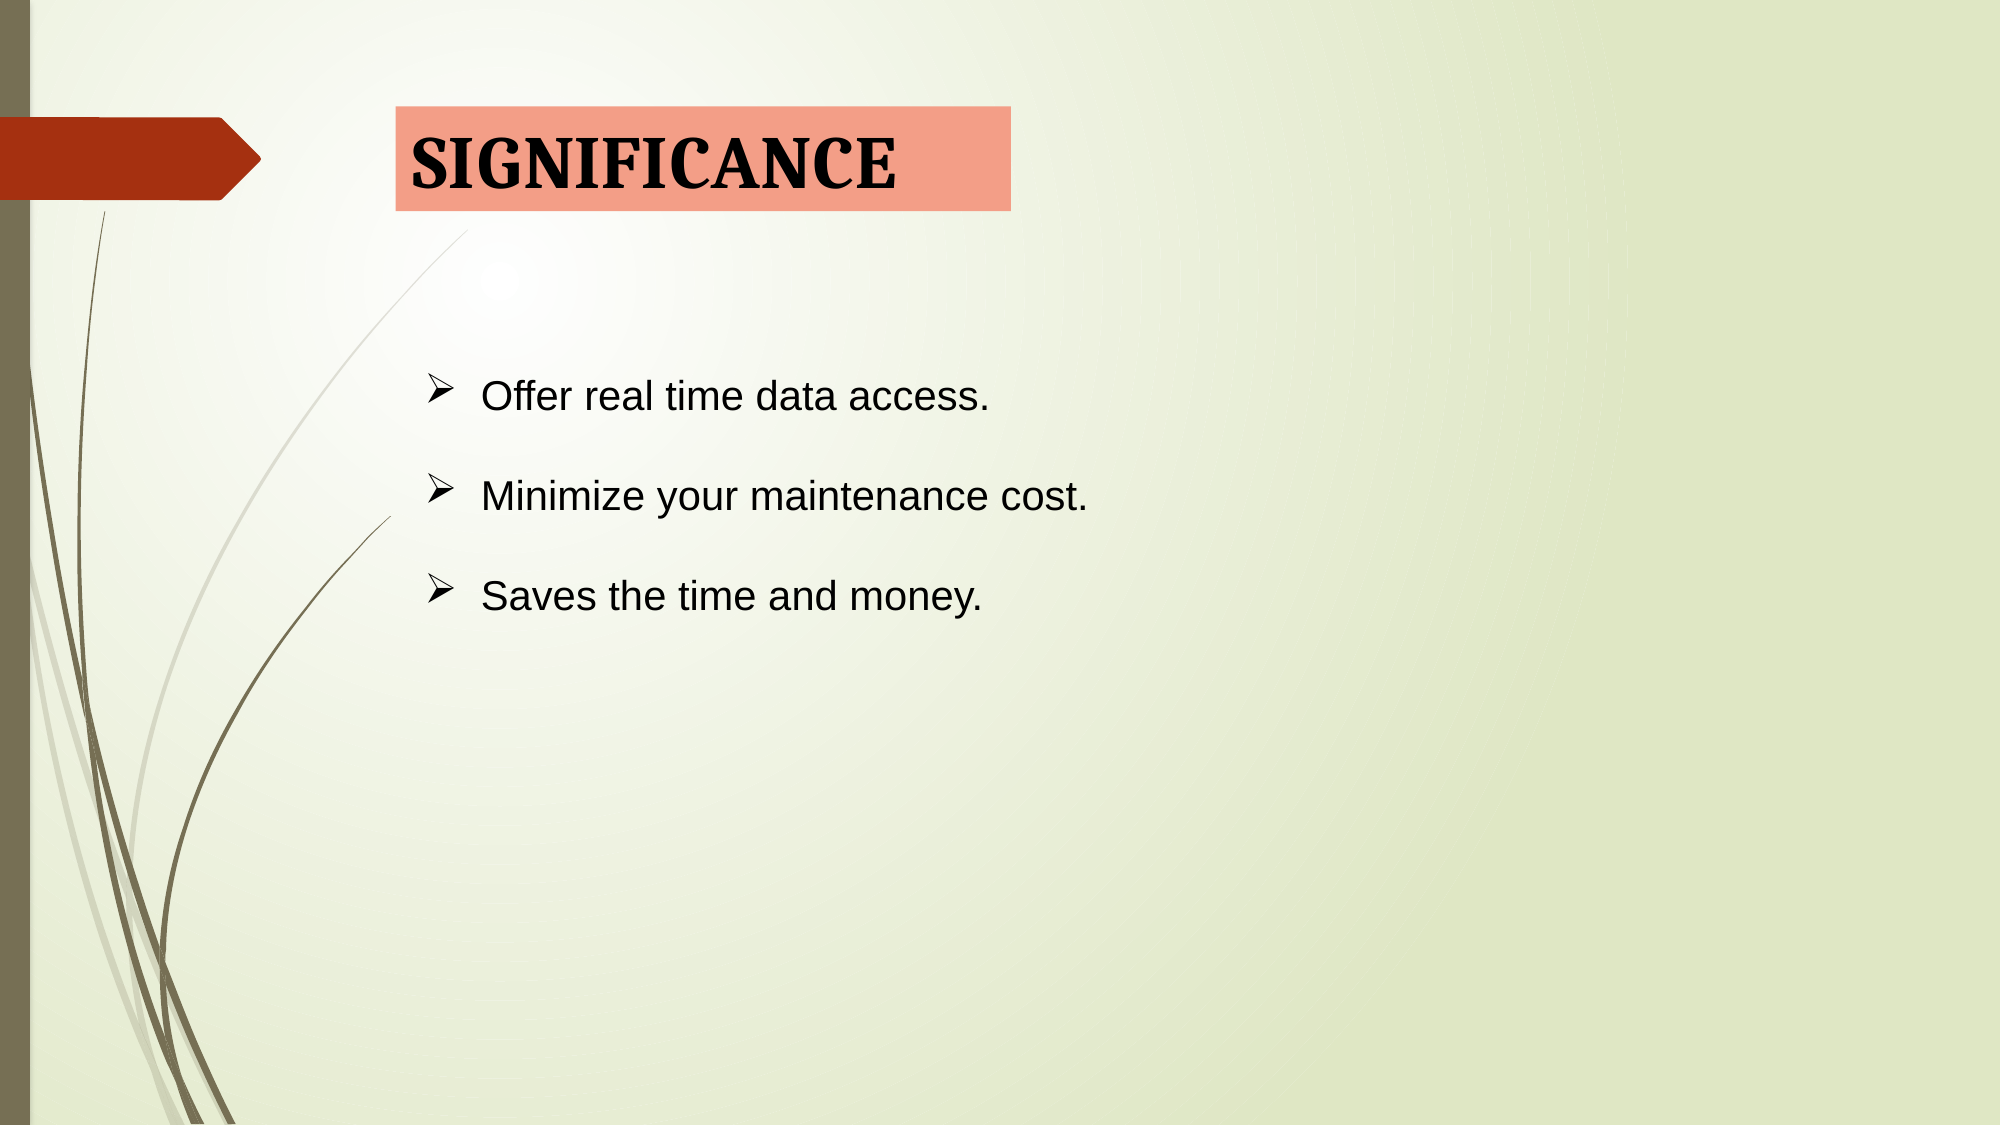

SIGNIFICANCE
Offer real time data access.

Minimize your maintenance cost.

Saves the time and money.